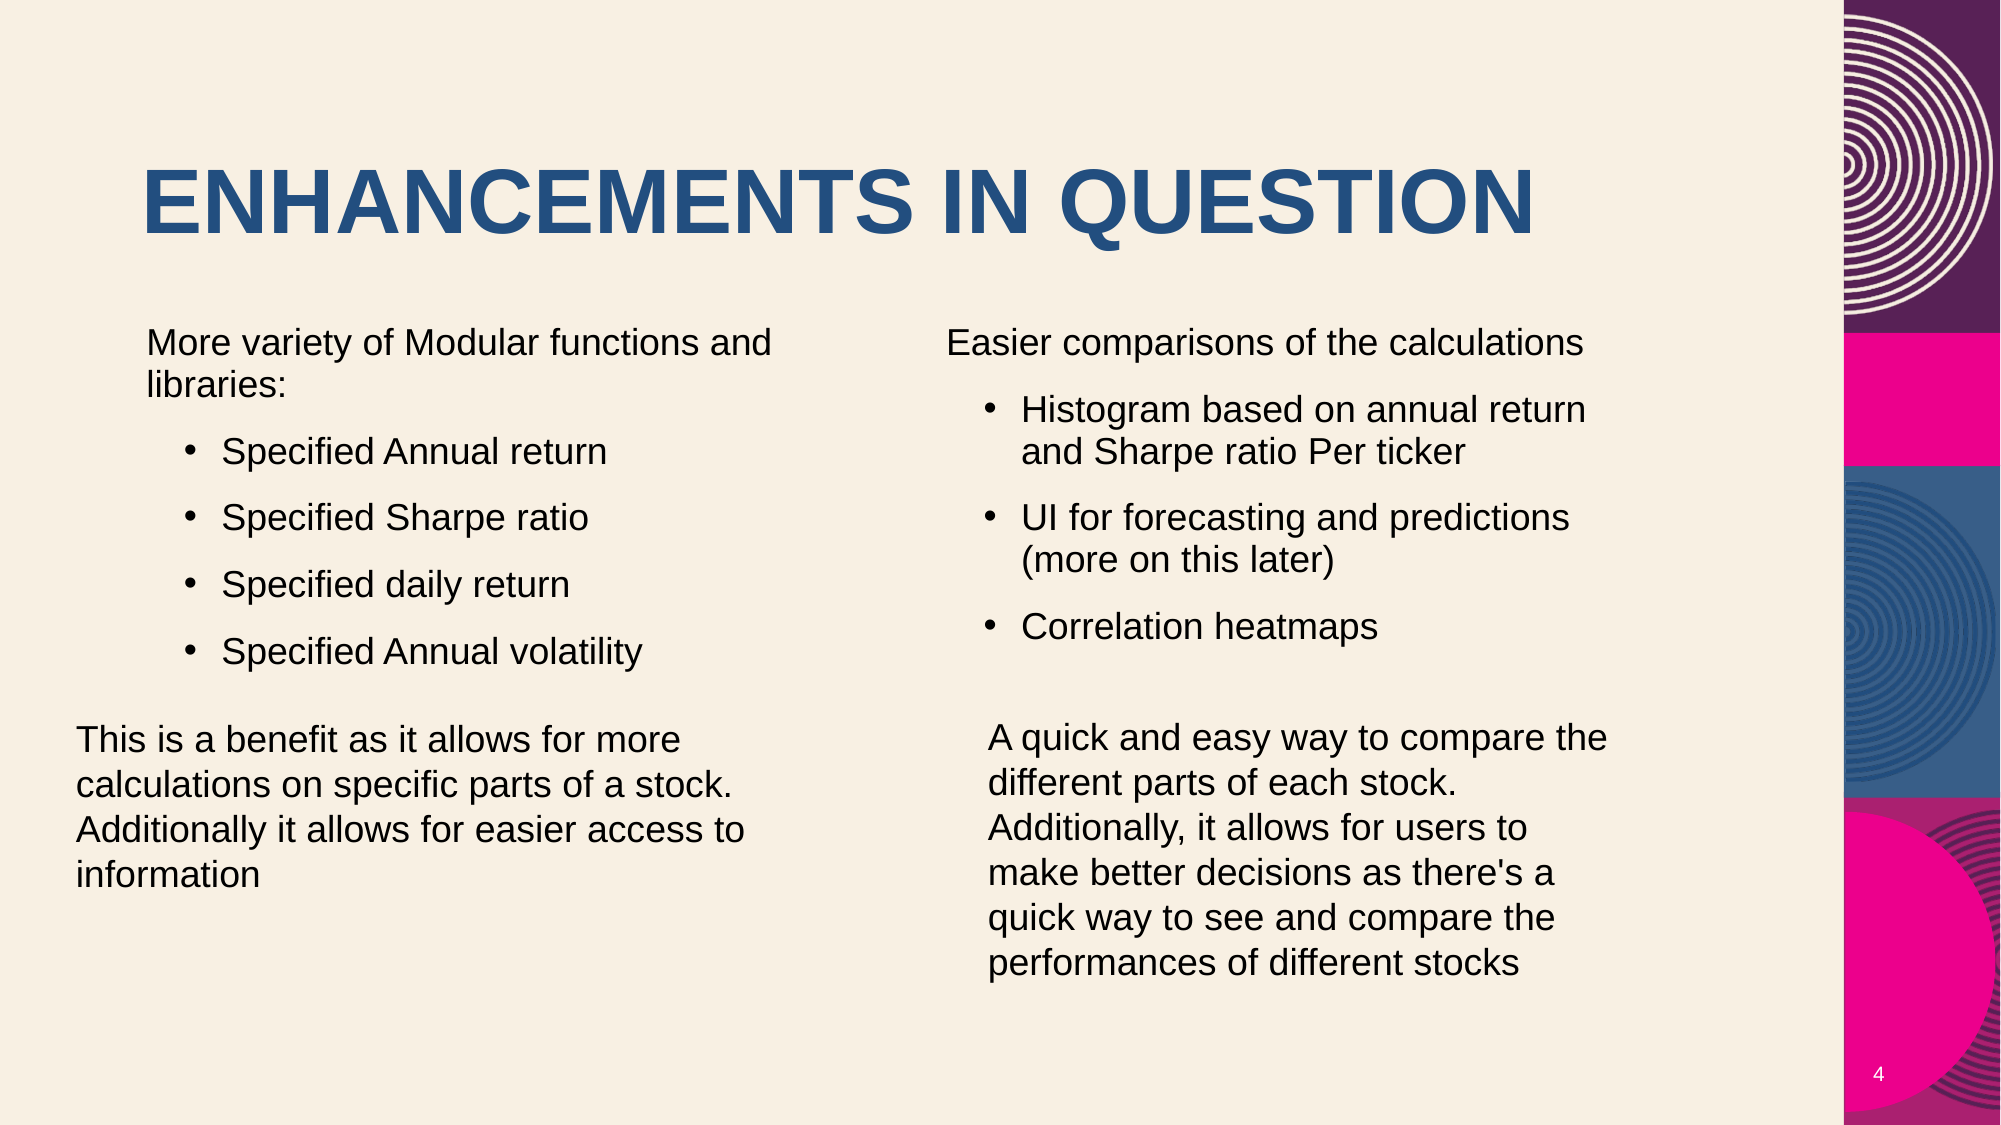

# Enhancements in question
More variety of Modular functions and libraries:
Specified Annual return
Specified Sharpe ratio
Specified daily return
Specified Annual volatility
Easier comparisons of the calculations
Histogram based on annual return and Sharpe ratio Per ticker
UI for forecasting and predictions (more on this later)
Correlation heatmaps

A quick and easy way to compare the different parts of each stock. Additionally, it allows for users to make better decisions as there's a quick way to see and compare the performances of different stocks
This is a benefit as it allows for more calculations on specific parts of a stock.
Additionally it allows for easier access to information
4